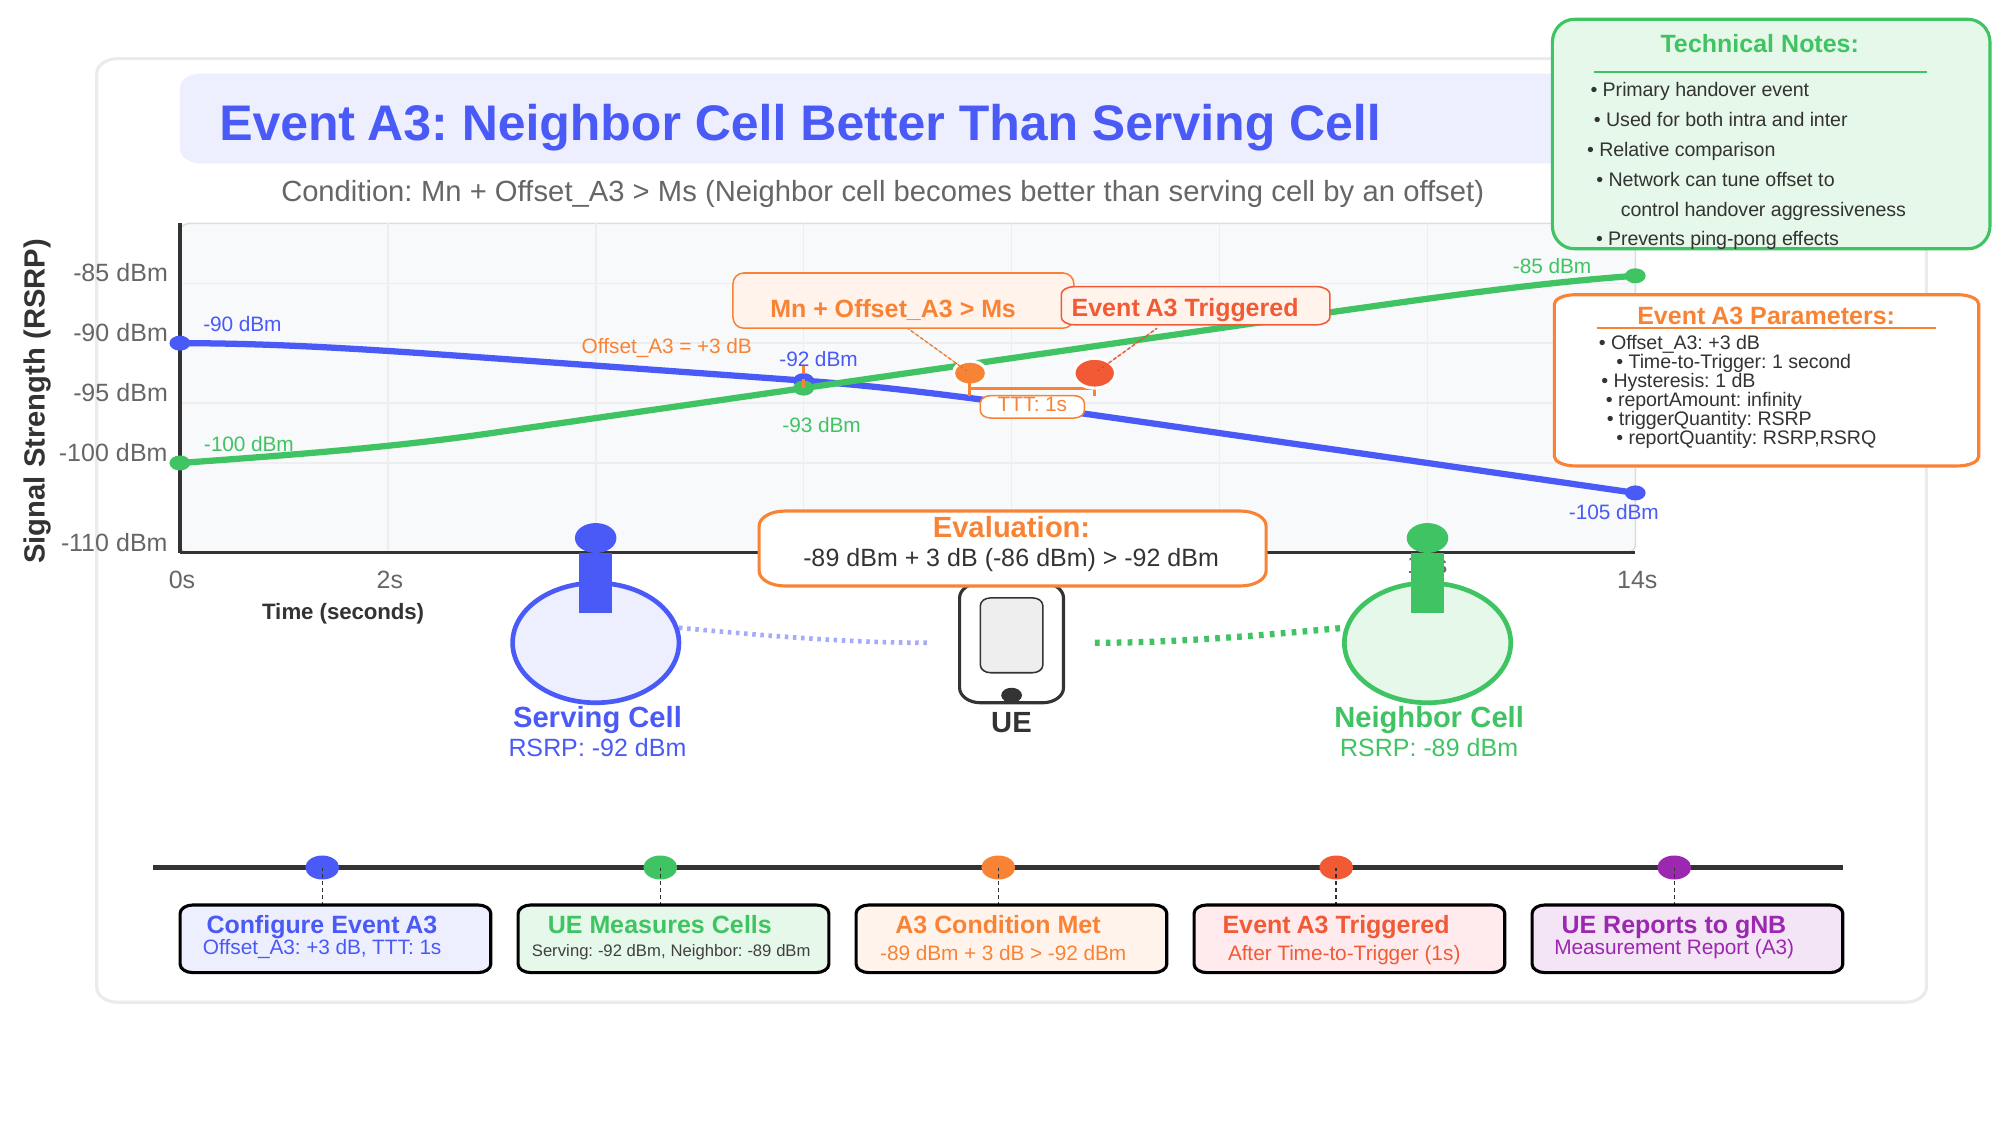

Technical Notes:

• Primary handover event
• Used for both intra and inter
• Relative comparison
• Network can tune offset to
control handover aggressiveness
• Prevents ping-pong effects

Event A3: Neighbor Cell Better Than Serving Cell
Condition: Mn + Offset_A3 > Ms (Neighbor cell becomes better than serving cell by an offset)

-85 dBm
-85 dBm

Event A3 Triggered
Mn + Offset_A3 > Ms
-90 dBm
-90 dBm

Offset_A3 = +3 dB

-92 dBm

-95 dBm

Signal Strength (RSRP)

TTT: 1s

-93 dBm
-100 dBm
-100 dBm

-105 dBm
-110 dBm
4s
6s
8s
10s
12s

0s
2s
14s
Time (seconds)

Event A3 Parameters:

• Offset_A3: +3 dB
• Time-to-Trigger: 1 second
• Hysteresis: 1 dB
• reportAmount: infinity
• triggerQuantity: RSRP
• reportQuantity: RSRP,RSRQ
Evaluation:

-89 dBm + 3 dB (-86 dBm) > -92 dBm

Serving Cell
RSRP: -92 dBm

Neighbor Cell
RSRP: -89 dBm

UE

Configure Event A3
UE Measures Cells
A3 Condition Met
Event A3 Triggered
UE Reports to gNB
Offset_A3: +3 dB, TTT: 1s
Measurement Report (A3)
Serving: -92 dBm, Neighbor: -89 dBm
-89 dBm + 3 dB > -92 dBm
After Time-to-Trigger (1s)